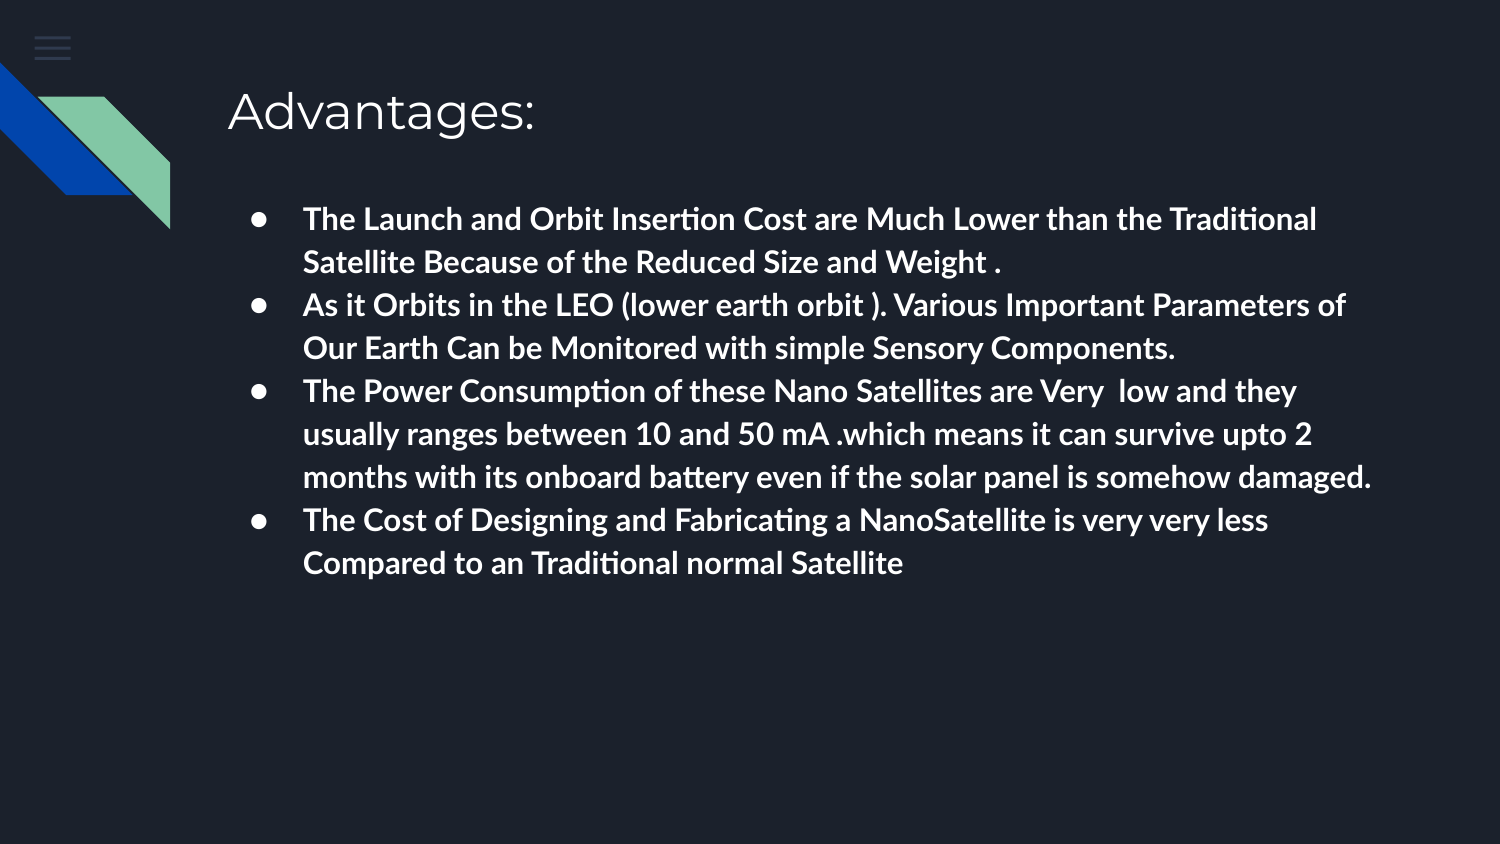

# Advantages:
The Launch and Orbit Insertion Cost are Much Lower than the Traditional Satellite Because of the Reduced Size and Weight .
As it Orbits in the LEO (lower earth orbit ). Various Important Parameters of Our Earth Can be Monitored with simple Sensory Components.
The Power Consumption of these Nano Satellites are Very  low and they usually ranges between 10 and 50 mA .which means it can survive upto 2 months with its onboard battery even if the solar panel is somehow damaged.
The Cost of Designing and Fabricating a NanoSatellite is very very less Compared to an Traditional normal Satellite